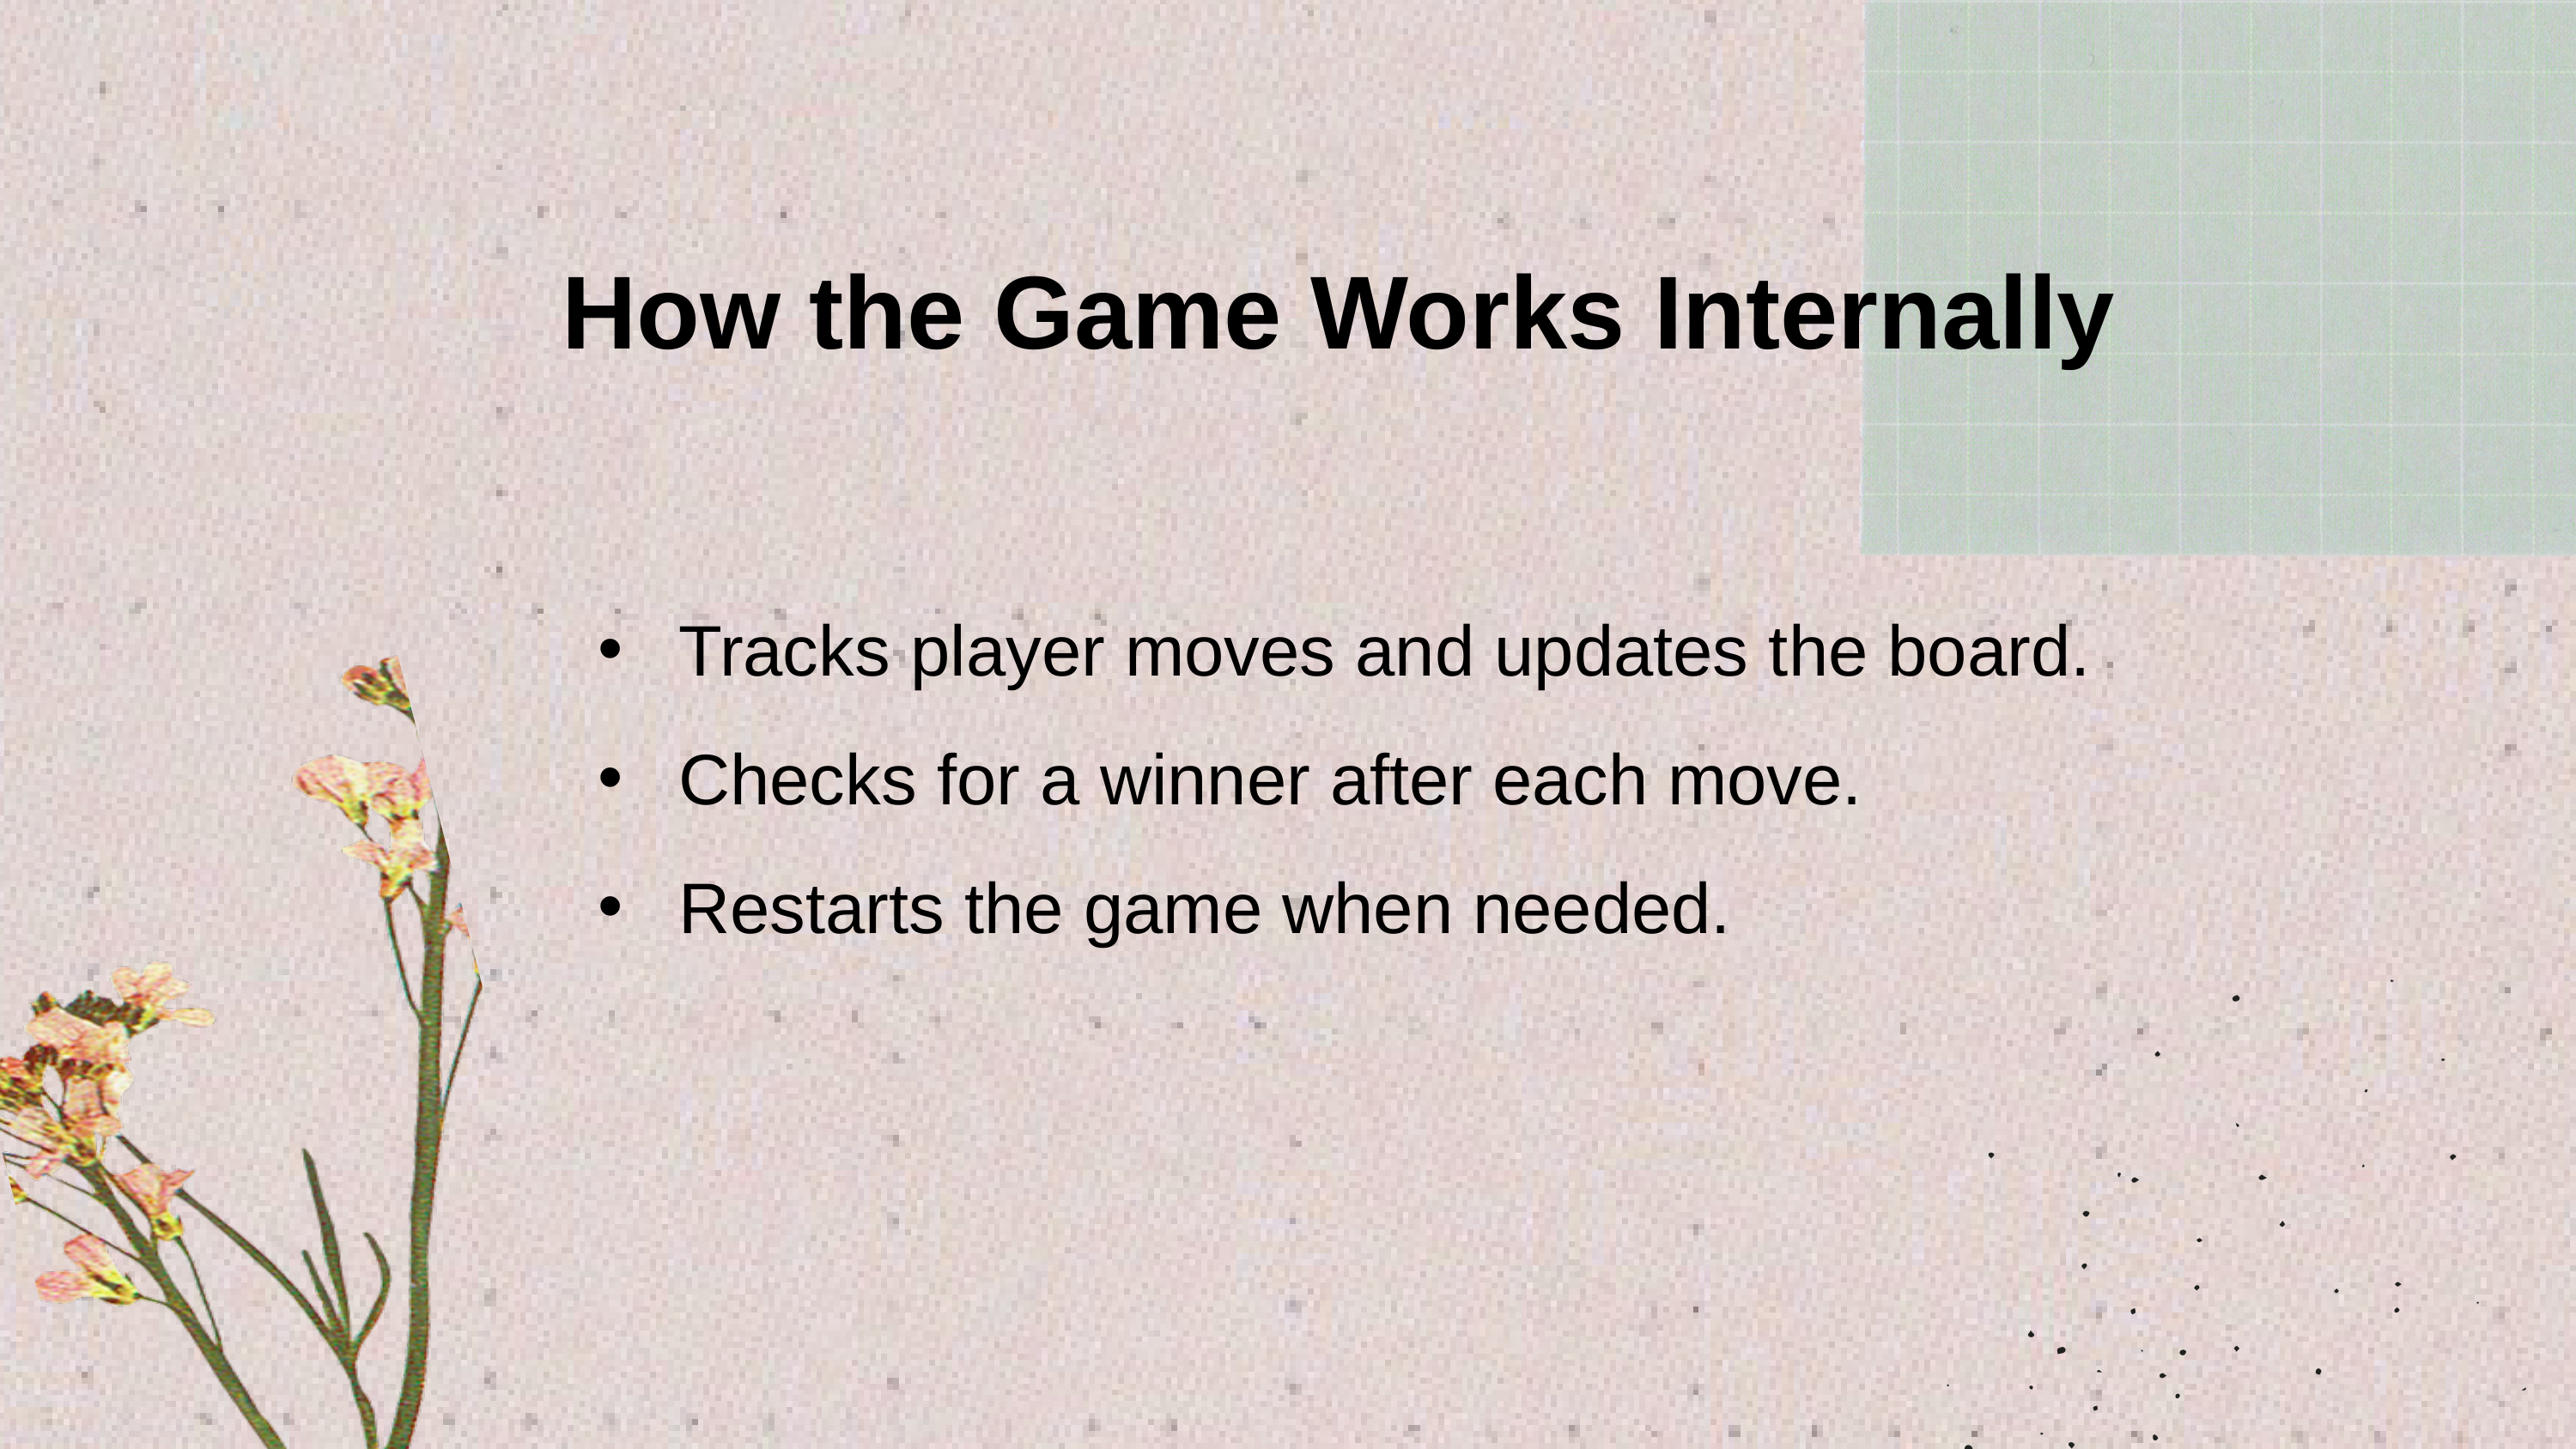

How the Game Works Internally
Tracks player moves and updates the board.

Checks for a winner after each move.

Restarts the game when needed.